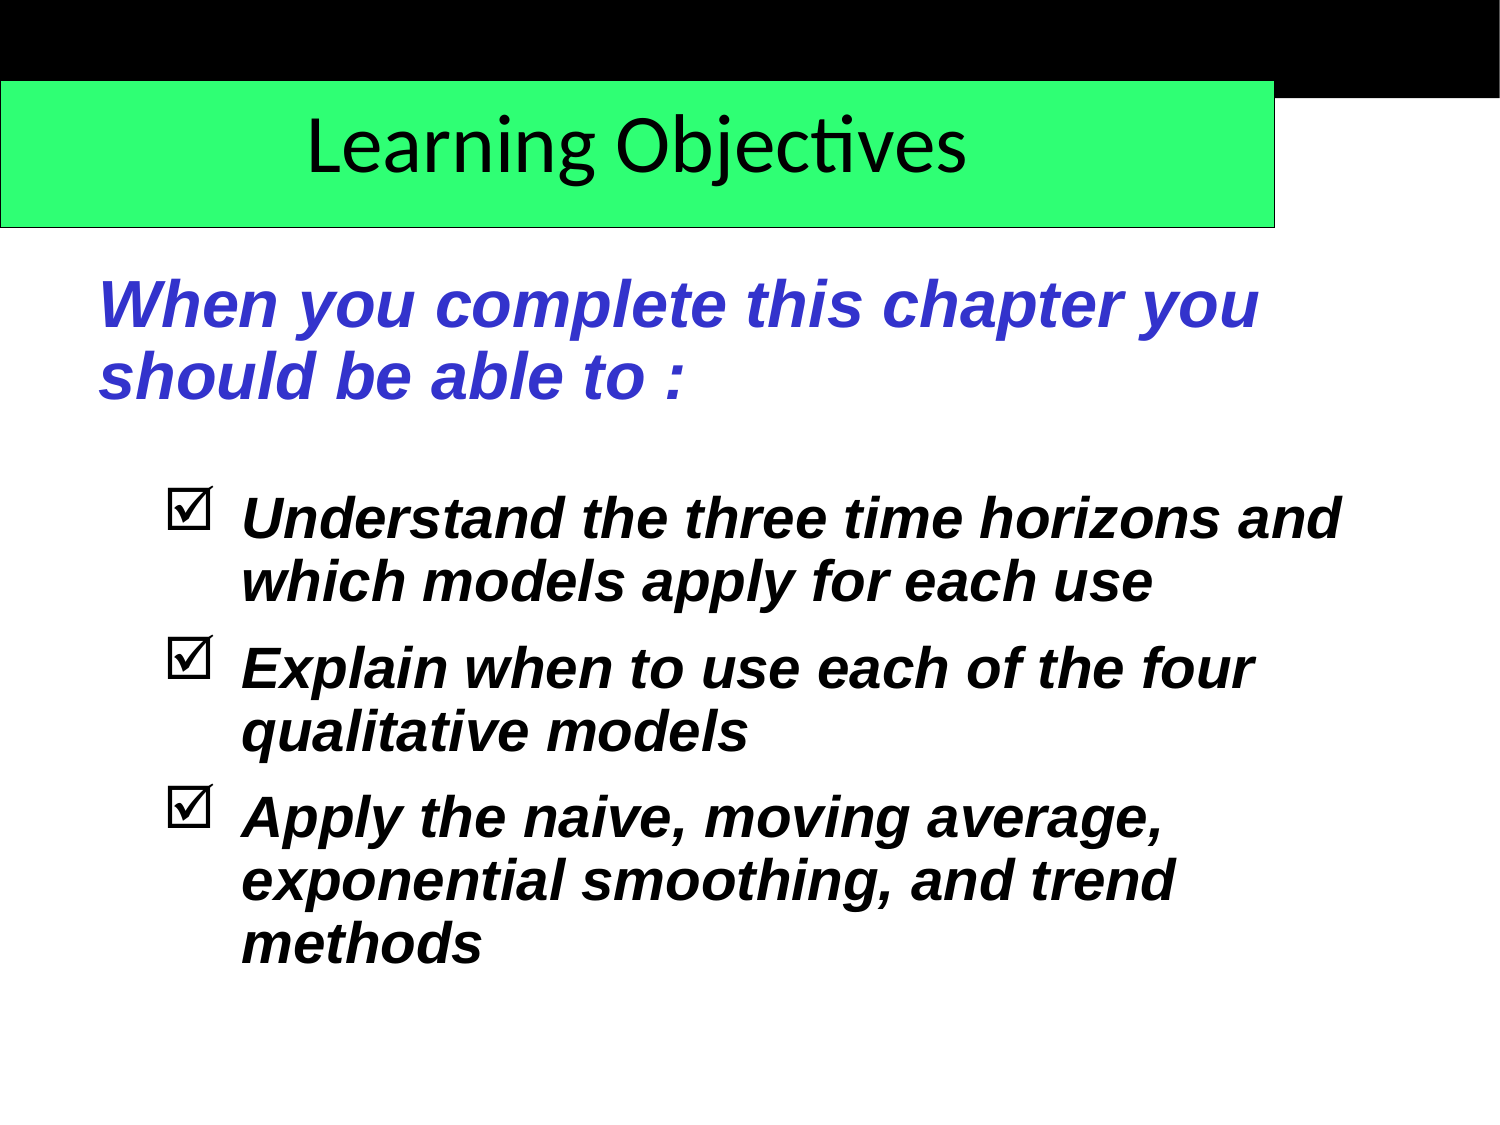

Learning Objectives
When you complete this chapter you should be able to :
Understand the three time horizons and which models apply for each use
Explain when to use each of the four qualitative models
Apply the naive, moving average, exponential smoothing, and trend methods